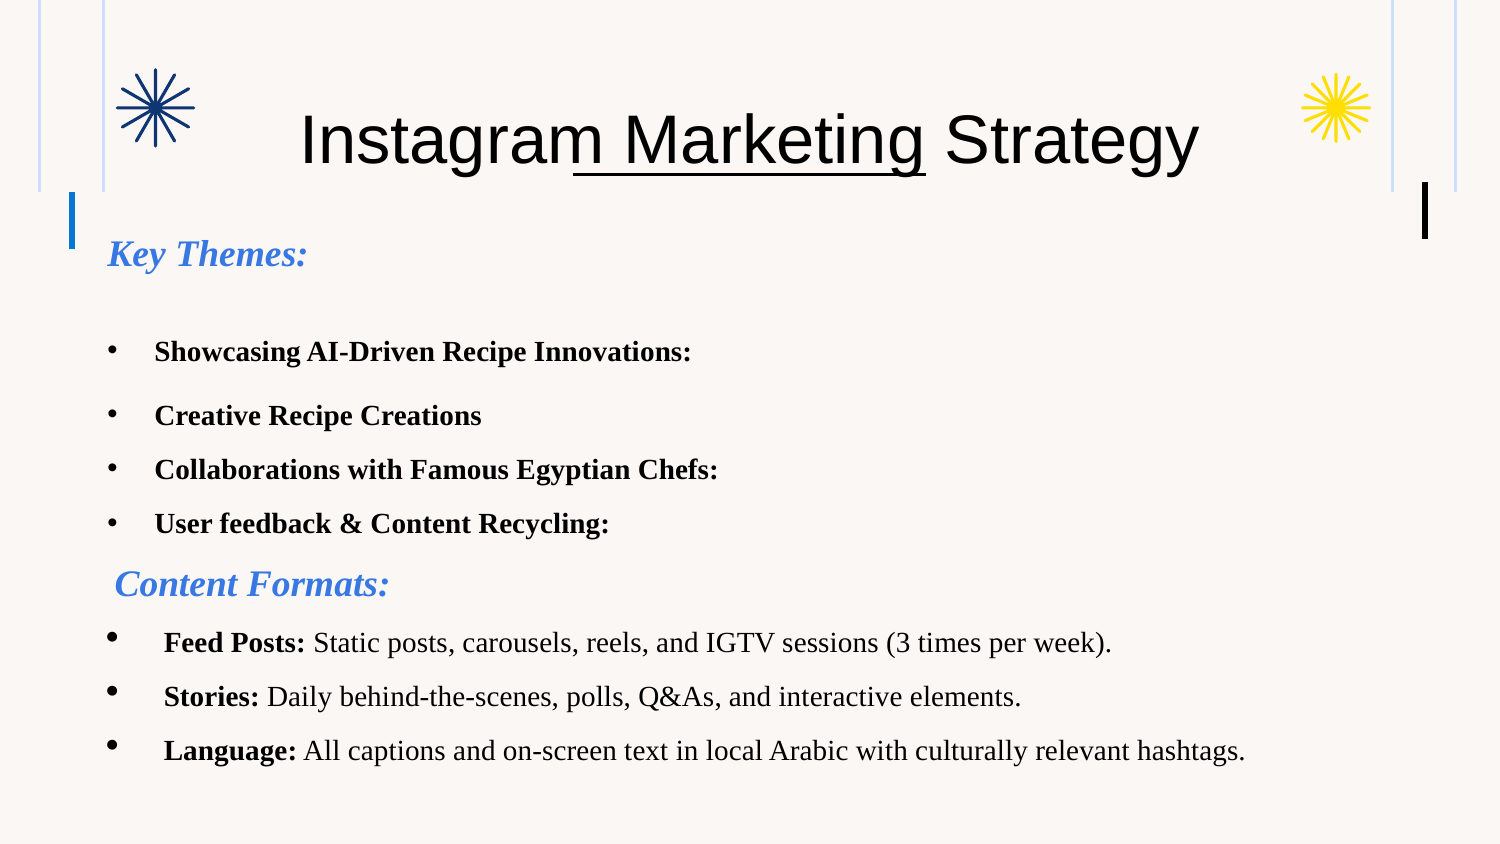

Instagram Marketing Strategy
Key Themes:
Showcasing AI-Driven Recipe Innovations:
Creative Recipe Creations
Collaborations with Famous Egyptian Chefs:
User feedback & Content Recycling:
 Content Formats:
Feed Posts: Static posts, carousels, reels, and IGTV sessions (3 times per week).
Stories: Daily behind-the-scenes, polls, Q&As, and interactive elements.
Language: All captions and on-screen text in local Arabic with culturally relevant hashtags.